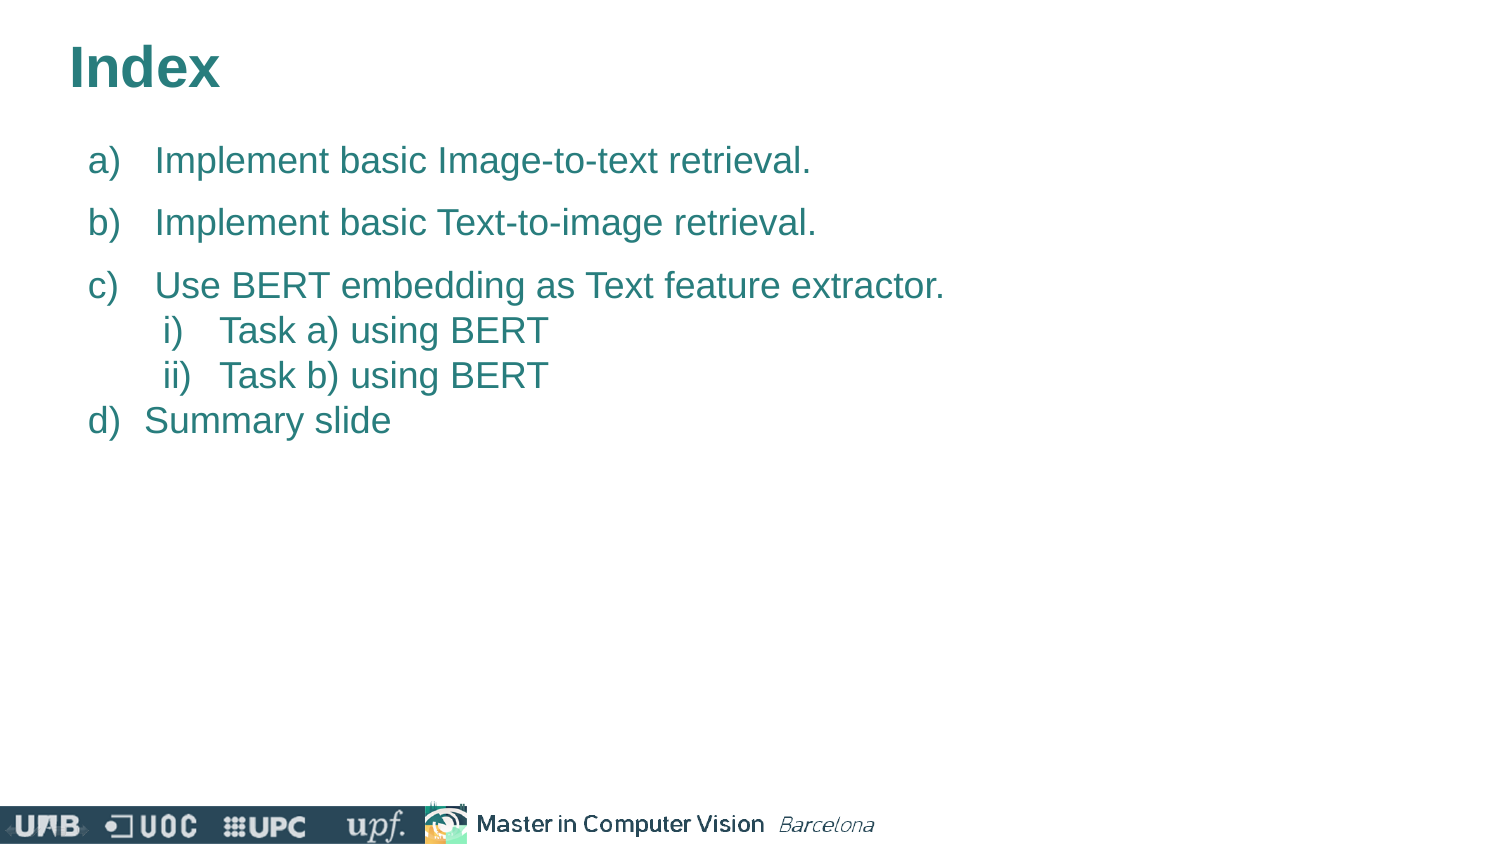

# Index
 Implement basic Image-to-text retrieval.

 Implement basic Text-to-image retrieval.

 Use BERT embedding as Text feature extractor.
Task a) using BERT
Task b) using BERT
Summary slide